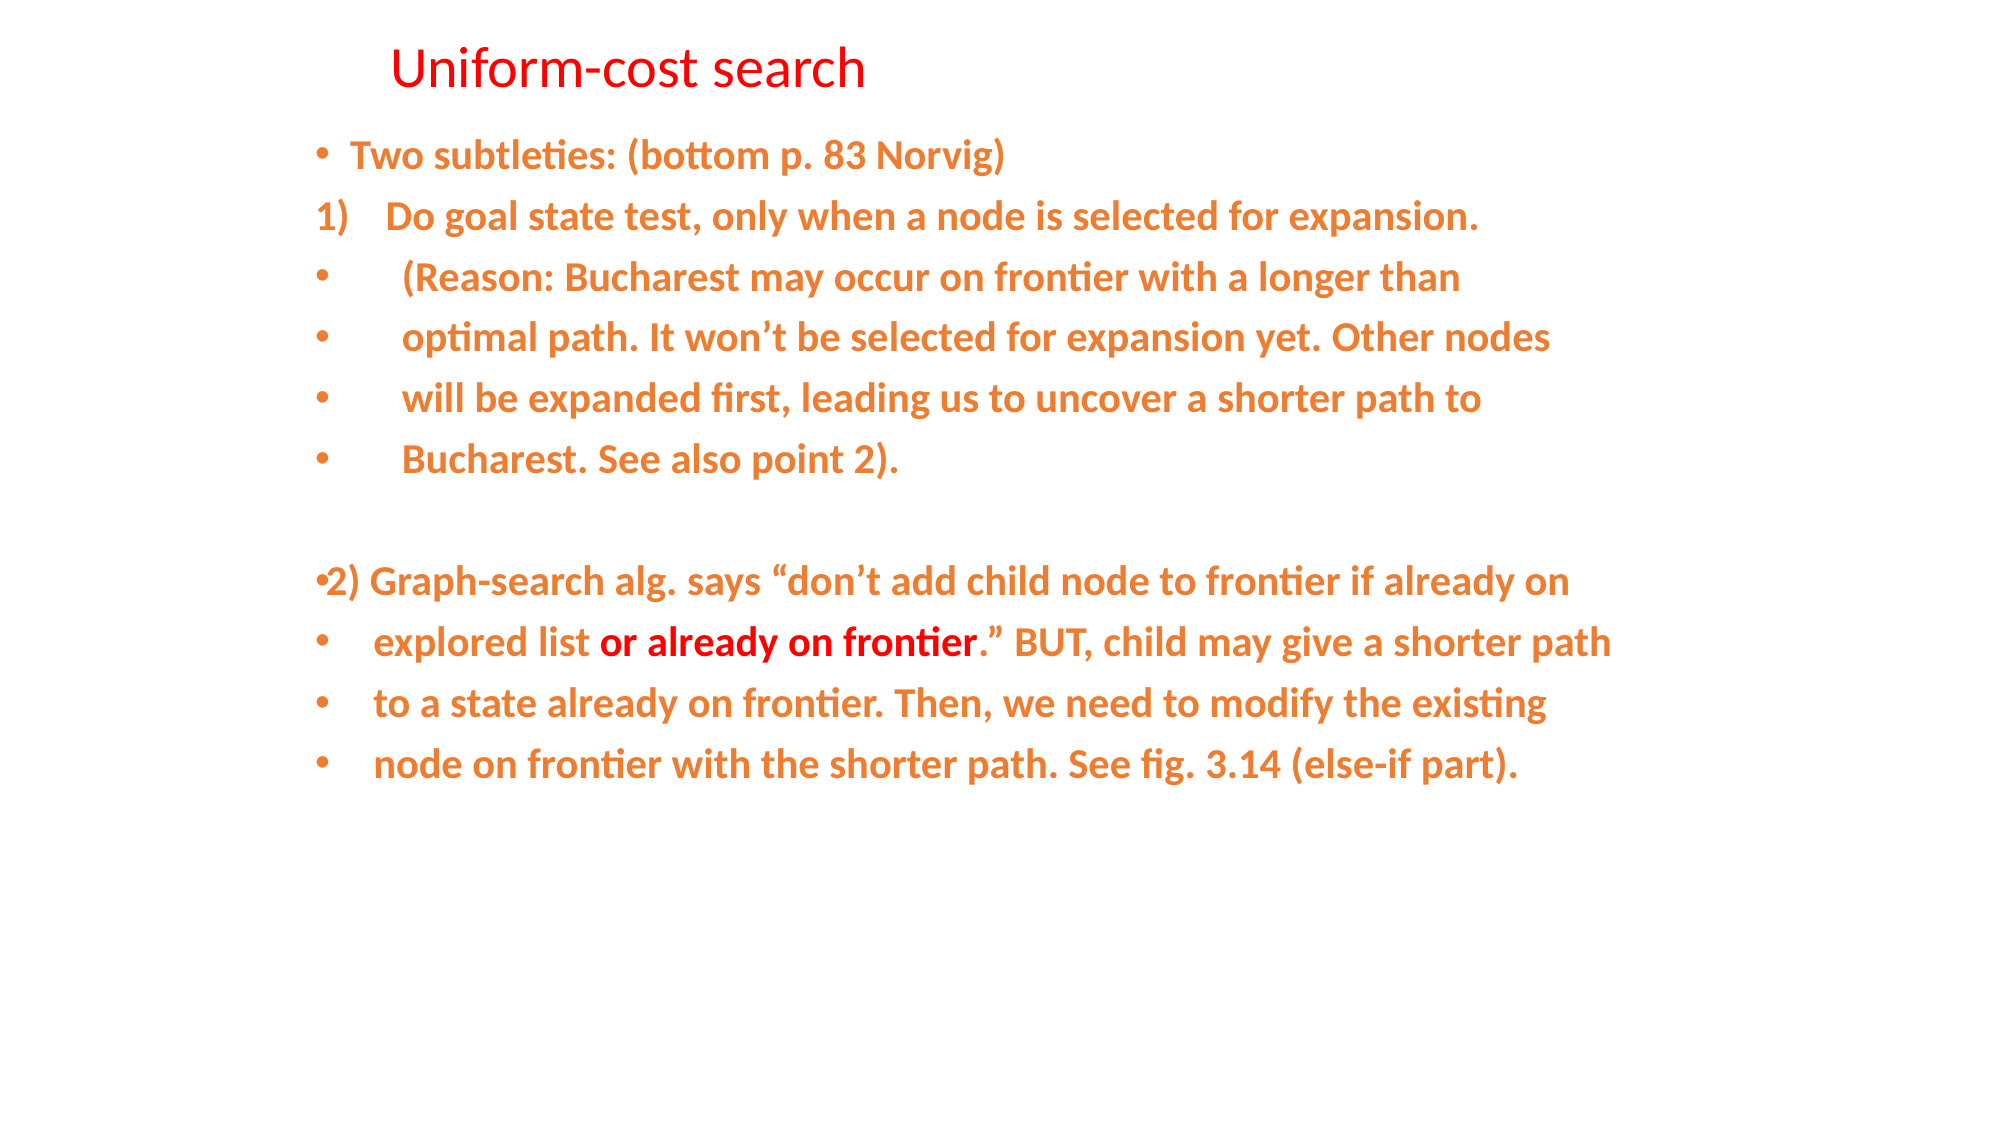

# Uniform-cost search
Two subtleties: (bottom p. 83 Norvig)
Do goal state test, only when a node is selected for expansion.
        (Reason: Bucharest may occur on frontier with a longer than
        optimal path. It won’t be selected for expansion yet. Other nodes
        will be expanded first, leading us to uncover a shorter path to
        Bucharest. See also point 2).

2) Graph-search alg. says “don’t add child node to frontier if already on
     explored list or already on frontier.” BUT, child may give a shorter path
     to a state already on frontier. Then, we need to modify the existing
     node on frontier with the shorter path. See fig. 3.14 (else-if part).